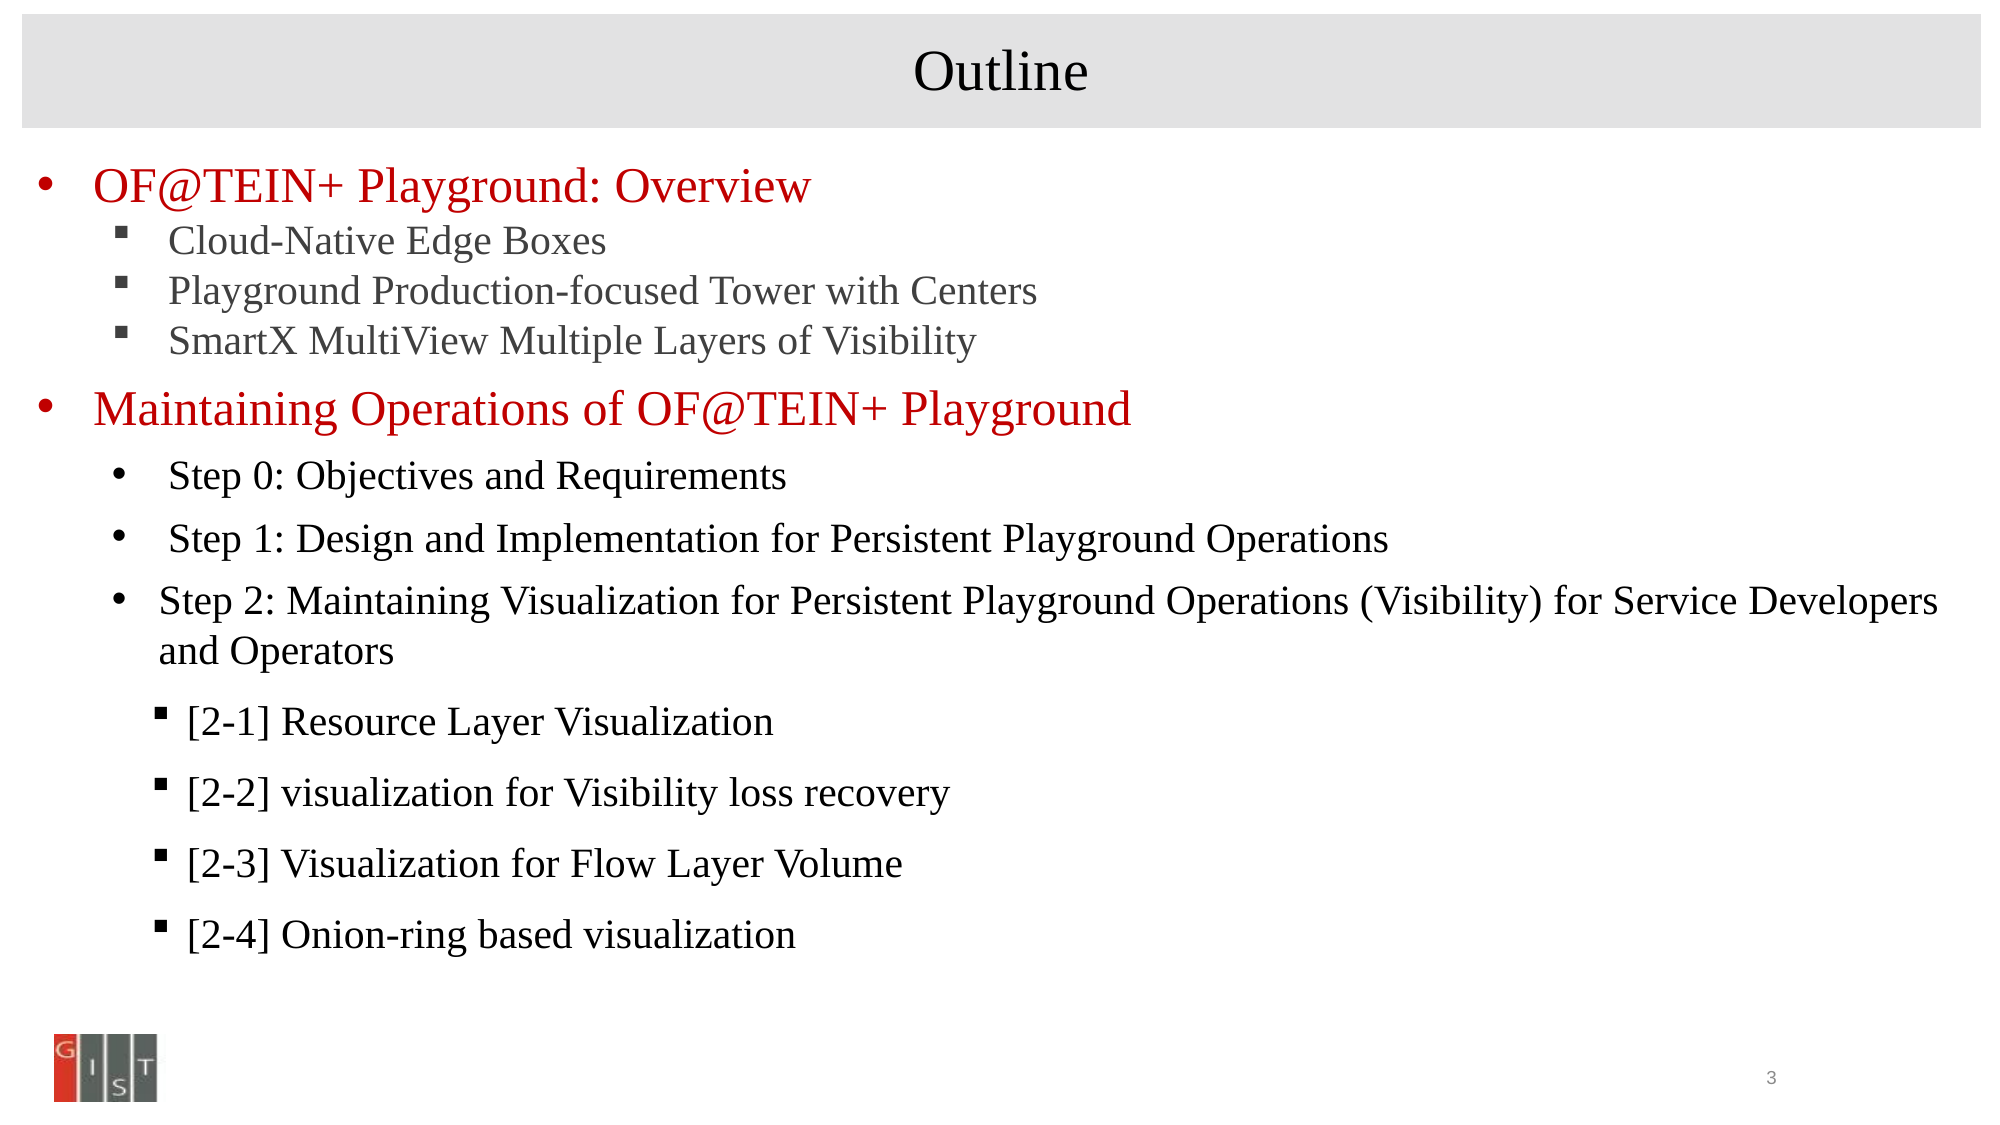

Outline
OF@TEIN+ Playground: Overview
Cloud-Native Edge Boxes
Playground Production-focused Tower with Centers
SmartX MultiView Multiple Layers of Visibility
Maintaining Operations of OF@TEIN+ Playground
Step 0: Objectives and Requirements
Step 1: Design and Implementation for Persistent Playground Operations
Step 2: Maintaining Visualization for Persistent Playground Operations (Visibility) for Service Developers and Operators
[2-1] Resource Layer Visualization
[2-2] visualization for Visibility loss recovery
[2-3] Visualization for Flow Layer Volume
[2-4] Onion-ring based visualization
3